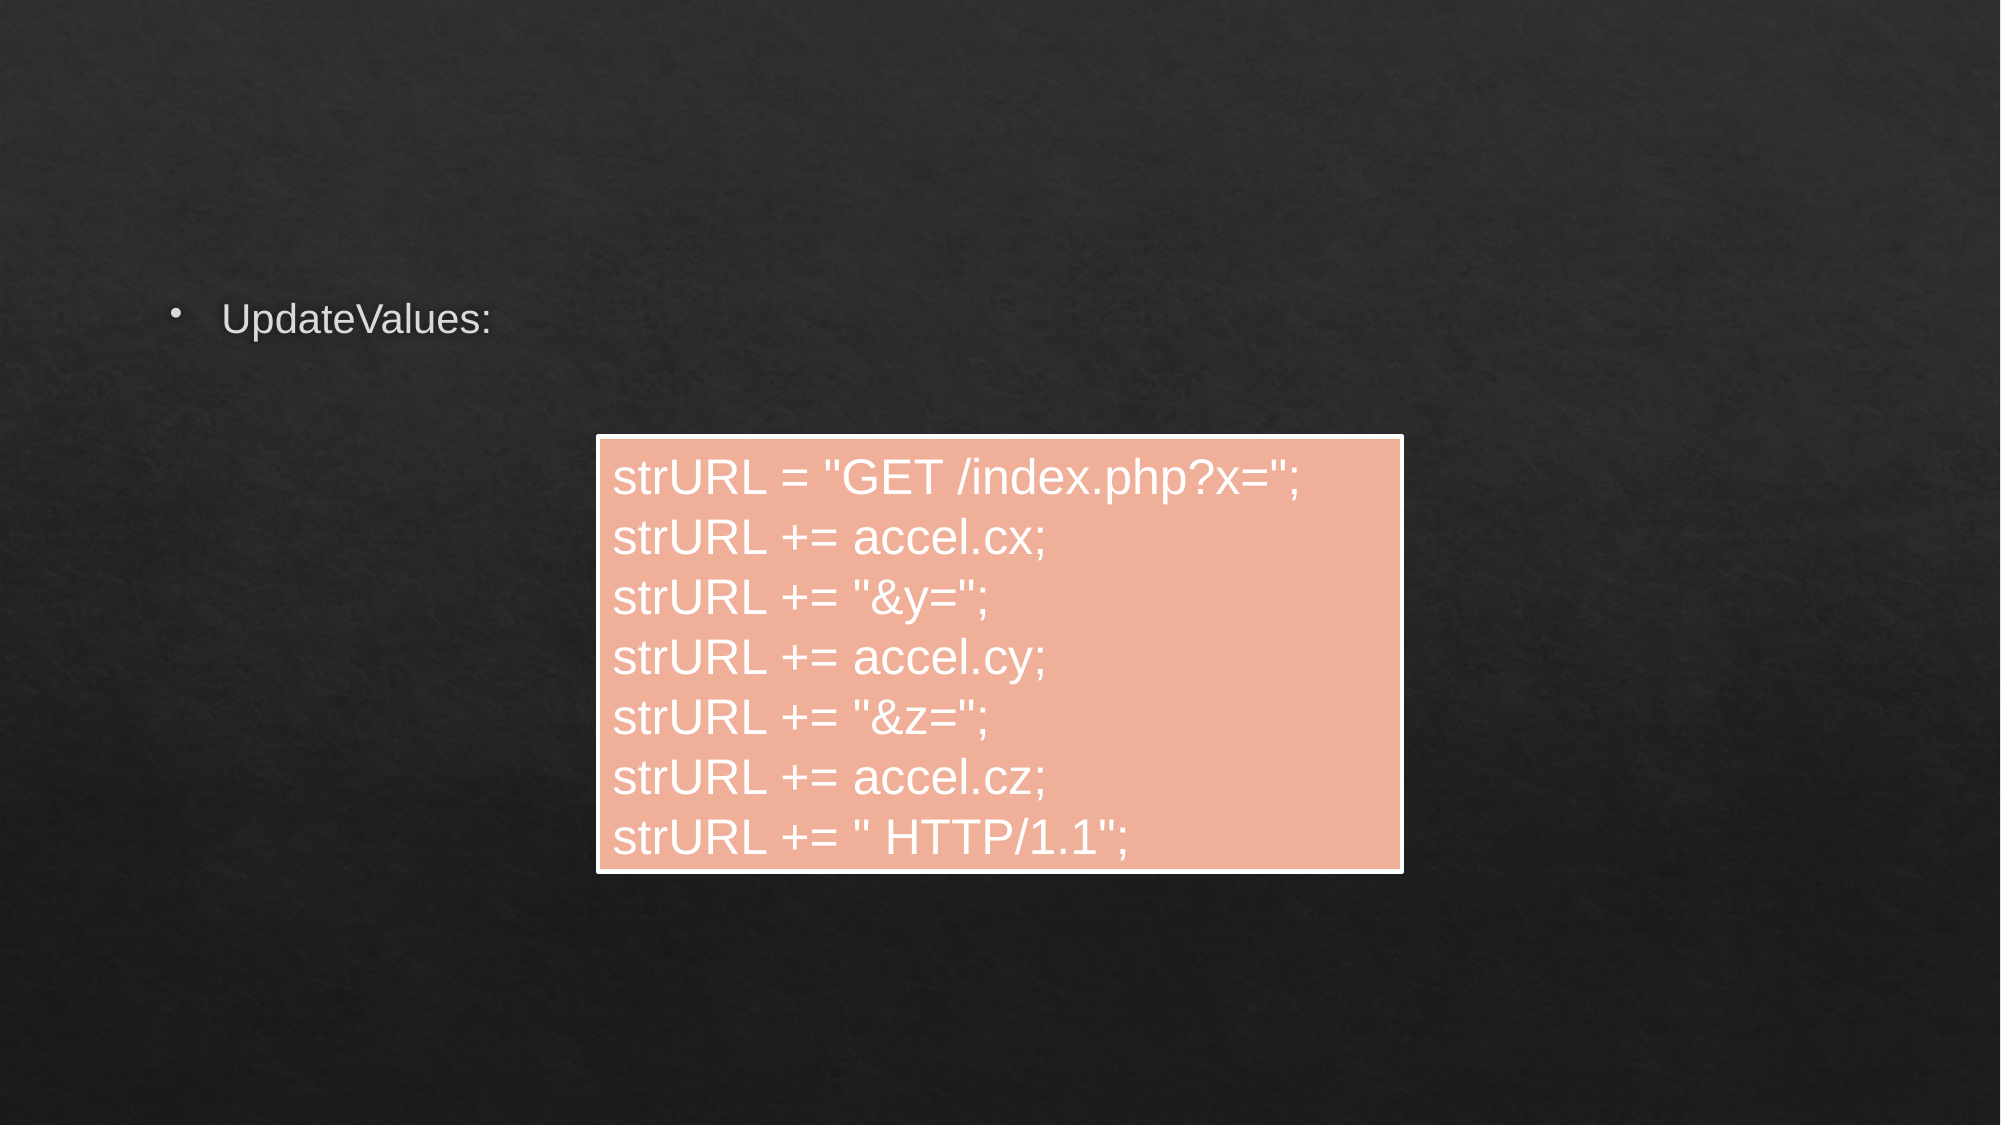

UpdateValues:

strURL = "GET /index.php?x=";
strURL += accel.cx;
strURL += "&y=";
strURL += accel.cy;
strURL += "&z=";
strURL += accel.cz;
strURL += " HTTP/1.1";